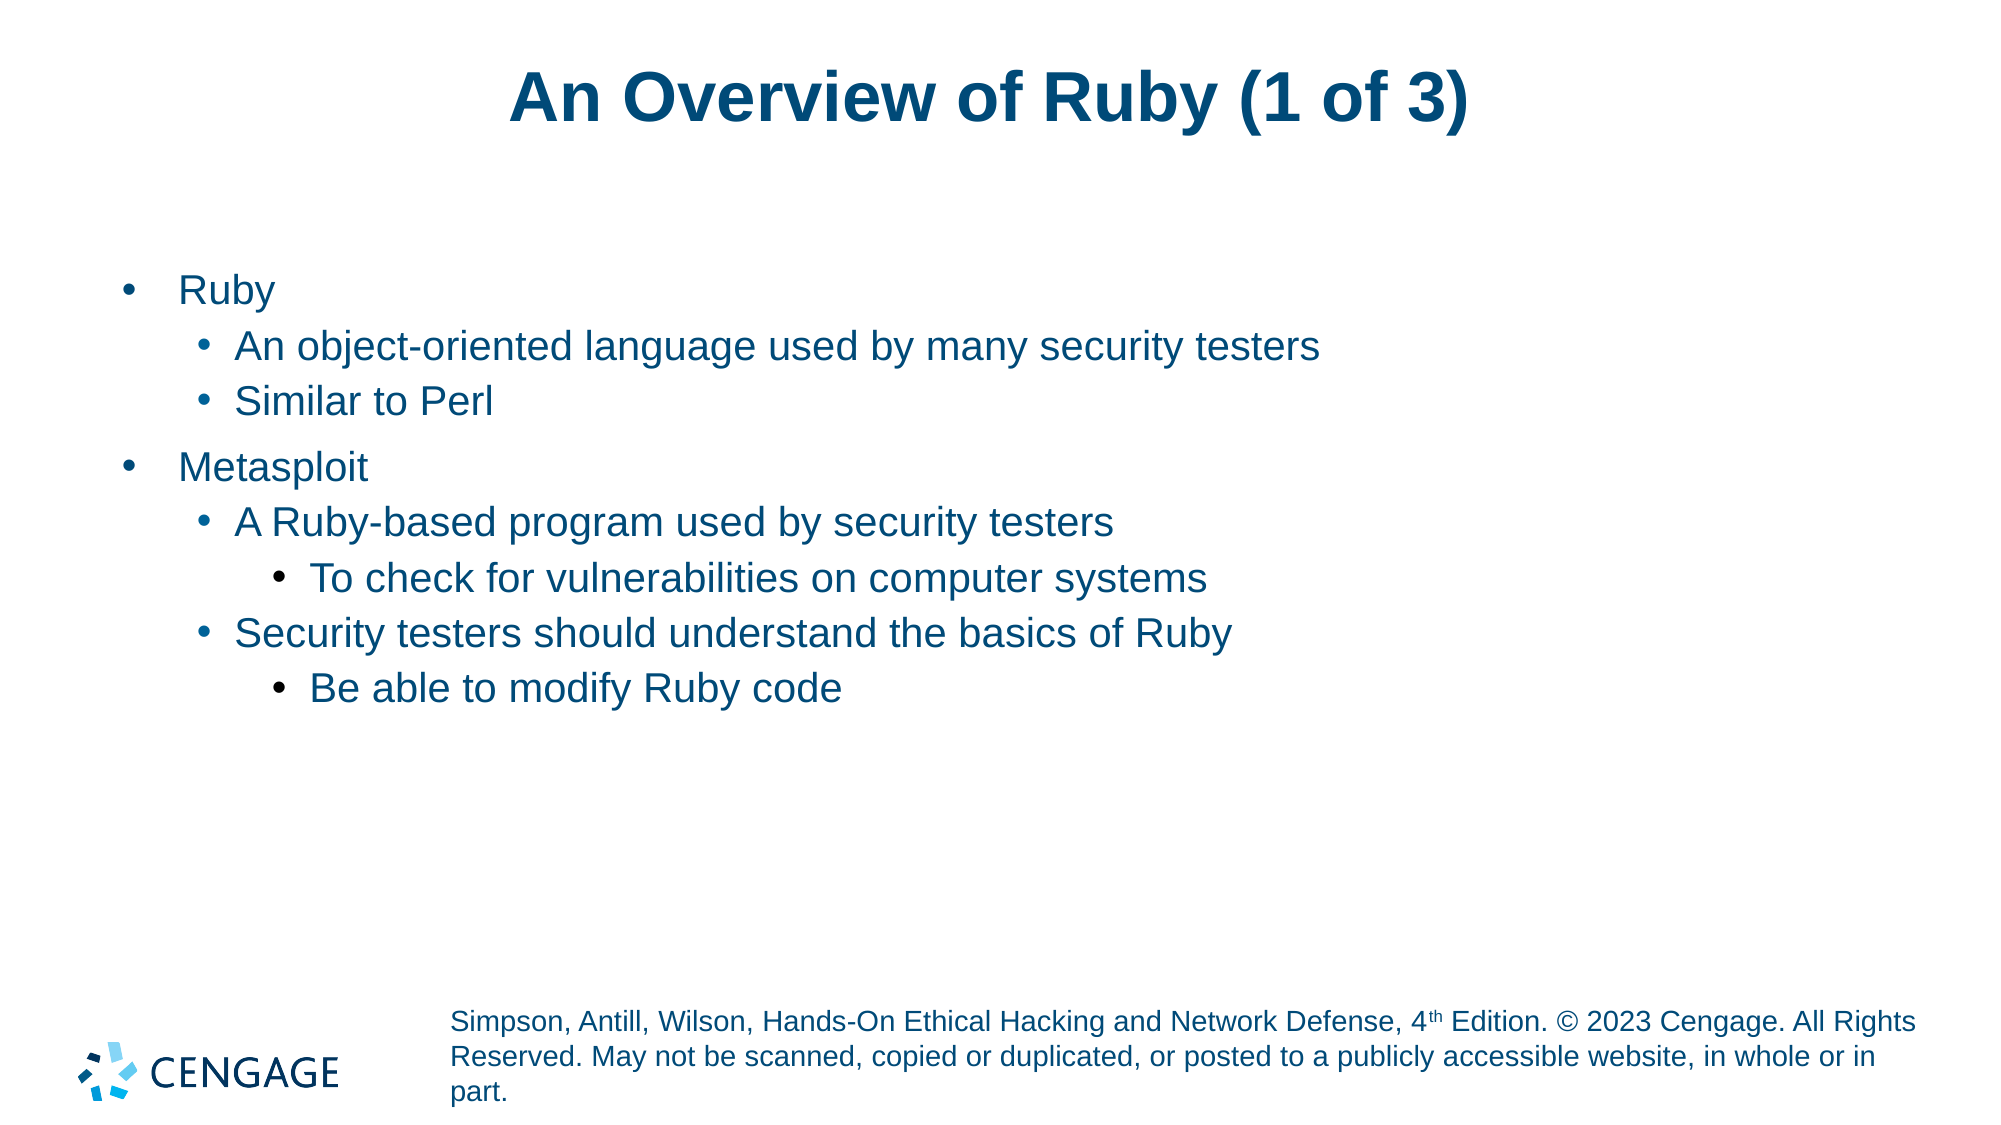

# An Overview of Ruby (1 of 3)
Ruby
An object-oriented language used by many security testers
Similar to Perl
Metasploit
A Ruby-based program used by security testers
To check for vulnerabilities on computer systems
Security testers should understand the basics of Ruby
Be able to modify Ruby code